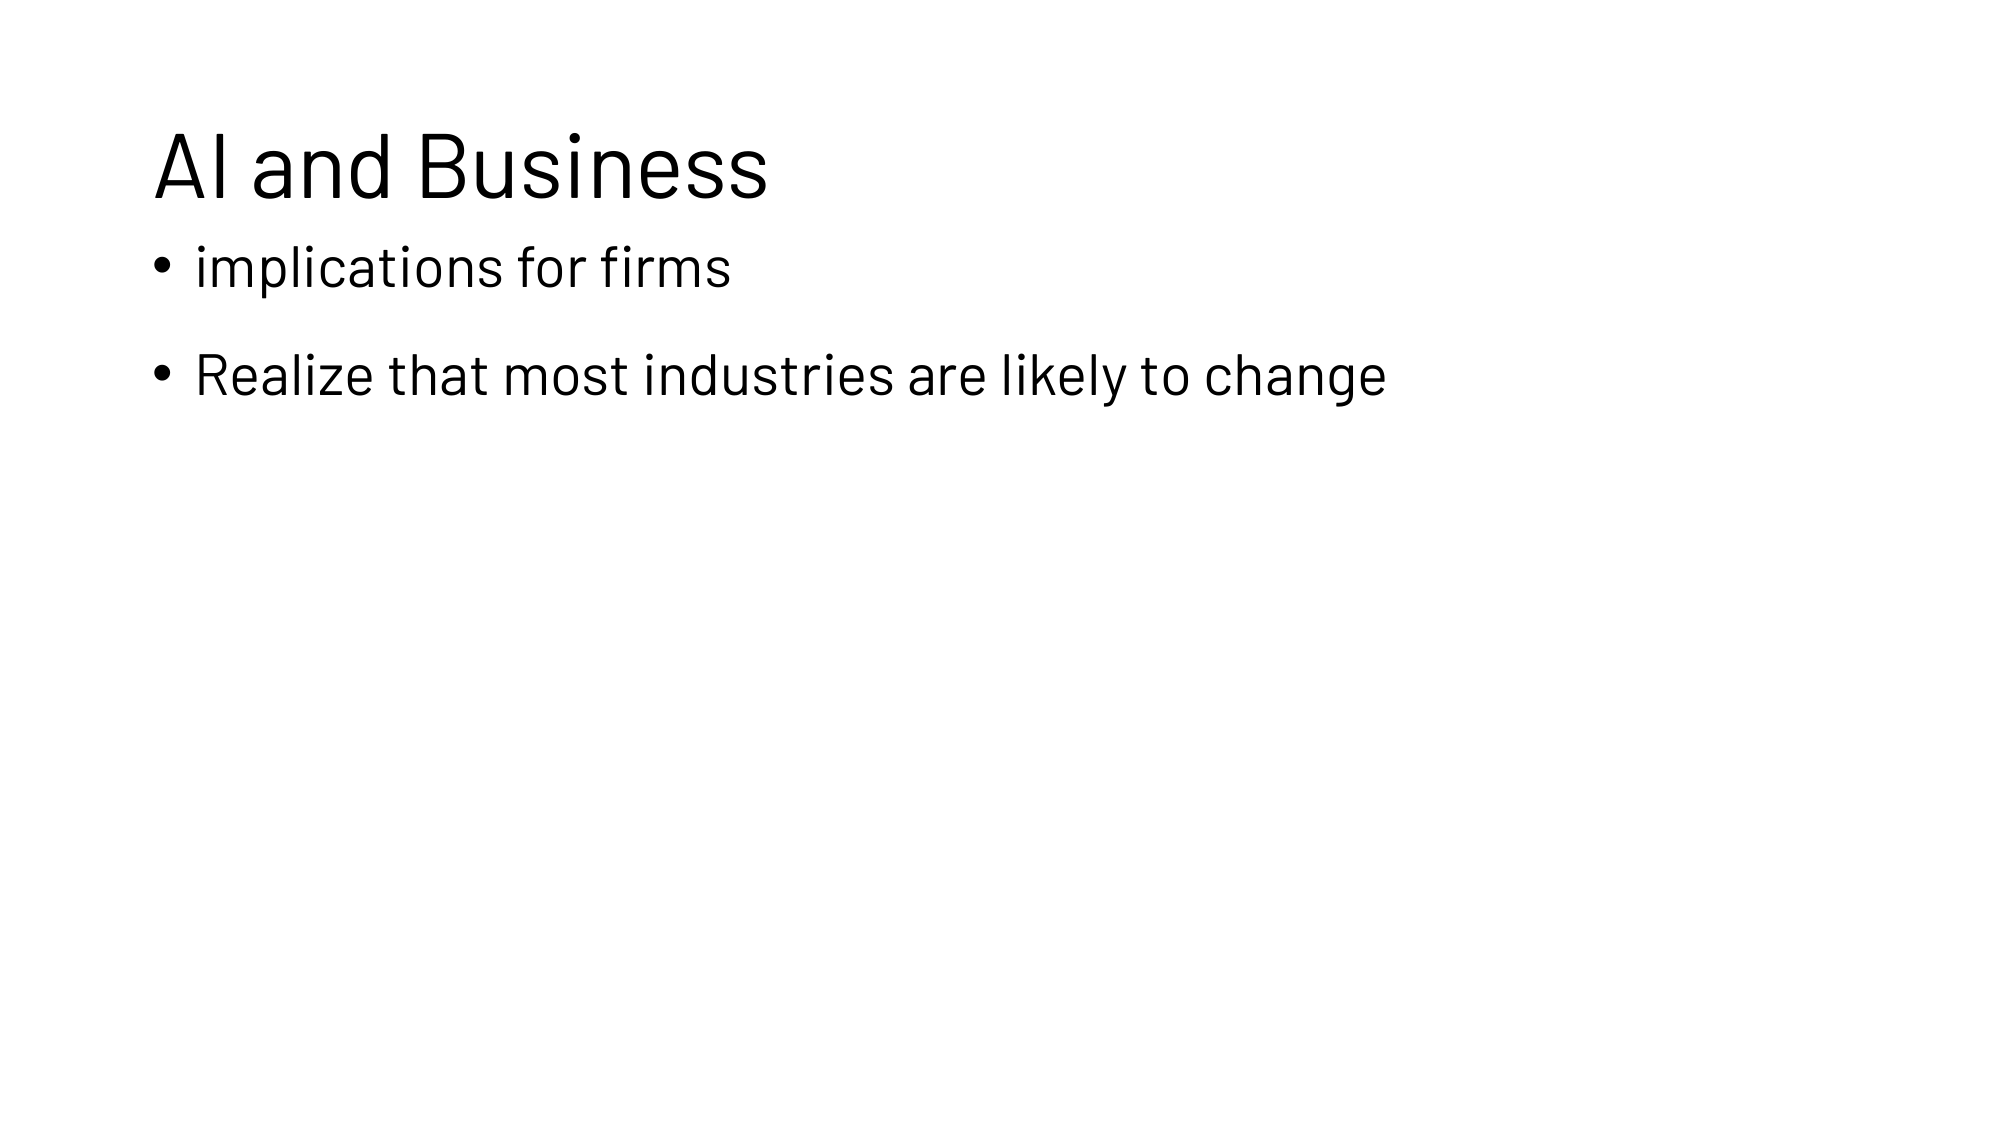

# AI and Business
implications for firms
Realize that most industries are likely to change